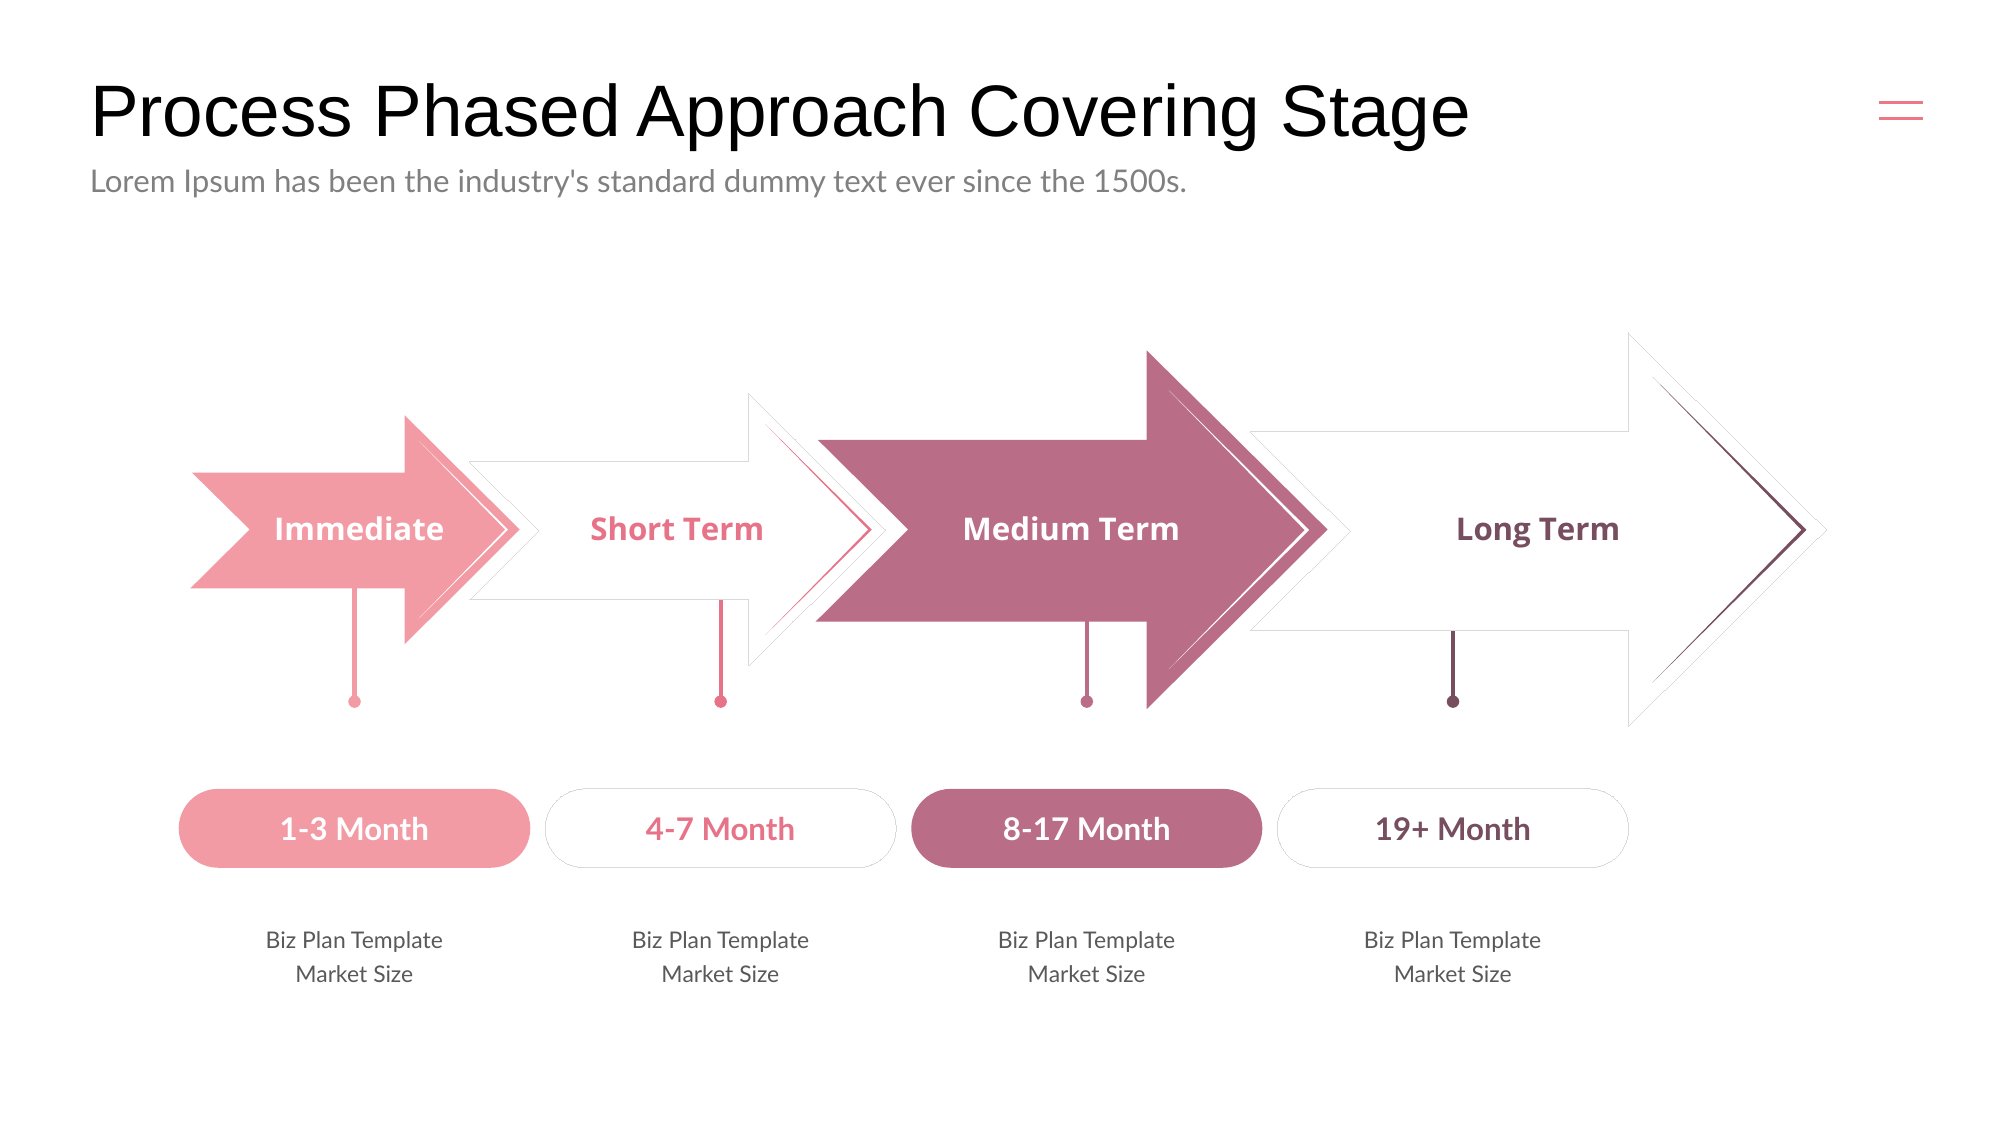

# Process Phased Approach Covering Stage
Lorem Ipsum has been the industry's standard dummy text ever since the 1500s.

Immediate
Short Term
Medium Term
Long Term

1-3 Month
4-7 Month
8-17 Month
19+ Month
Biz Plan Template
Market Size
Biz Plan Template
Market Size
Biz Plan Template
Market Size
Biz Plan Template
Market Size